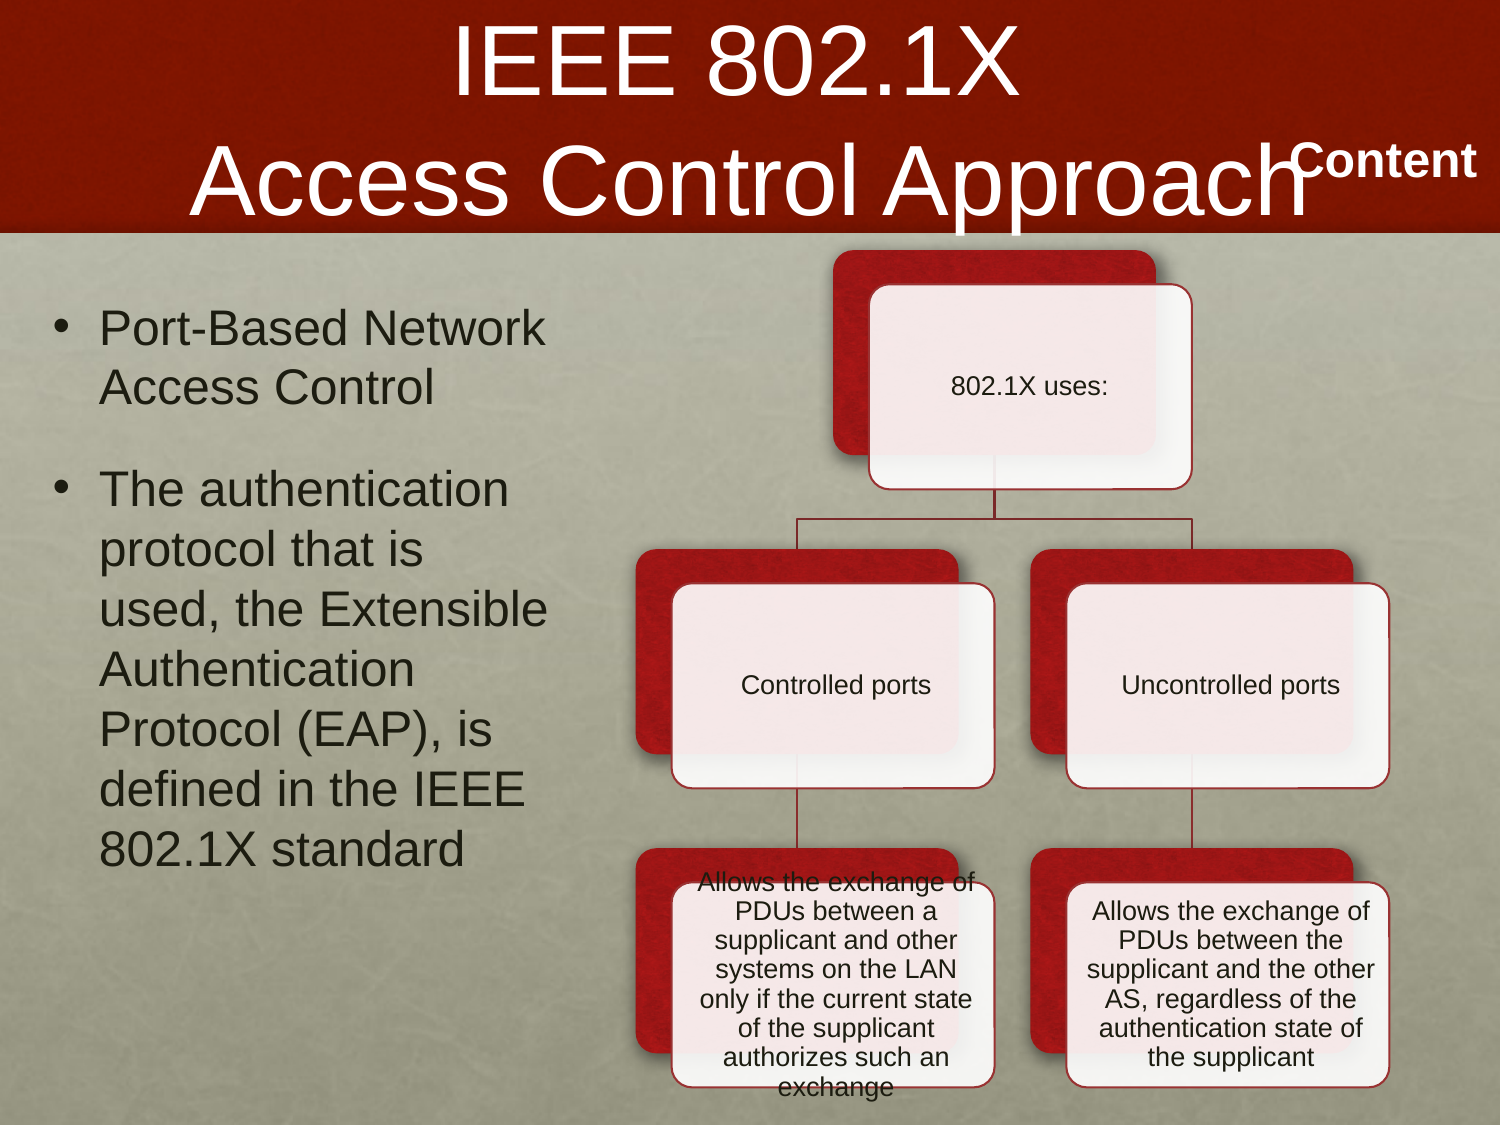

# IEEE 802.1X Access Control Approach
802.1X uses:
Controlled ports
Allows the exchange of PDUs between a supplicant and other systems on the LAN only if the current state of the supplicant authorizes such an exchange
Uncontrolled ports
Allows the exchange of PDUs between the supplicant and the other AS, regardless of the authentication state of the supplicant
Port-Based Network Access Control
The authentication protocol that is used, the Extensible Authentication Protocol (EAP), is defined in the IEEE 802.1X standard